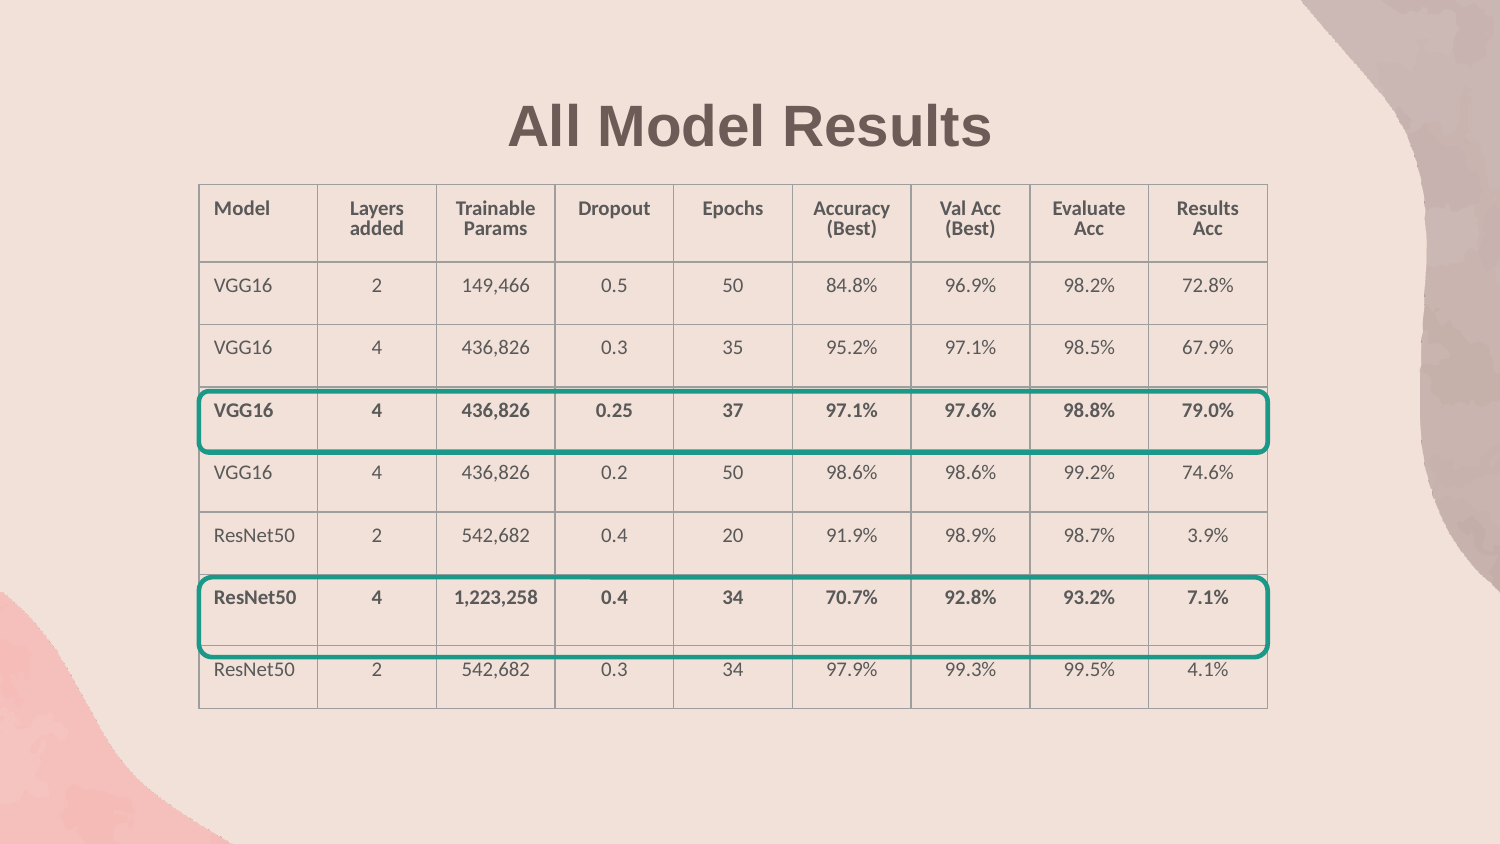

# All Model Results
| Model | Layers added | Trainable Params | Dropout | Epochs | Accuracy (Best) | Val Acc (Best) | Evaluate Acc | Results Acc |
| --- | --- | --- | --- | --- | --- | --- | --- | --- |
| VGG16 | 2 | 149,466 | 0.5 | 50 | 84.8% | 96.9% | 98.2% | 72.8% |
| VGG16 | 4 | 436,826 | 0.3 | 35 | 95.2% | 97.1% | 98.5% | 67.9% |
| VGG16 | 4 | 436,826 | 0.25 | 37 | 97.1% | 97.6% | 98.8% | 79.0% |
| VGG16 | 4 | 436,826 | 0.2 | 50 | 98.6% | 98.6% | 99.2% | 74.6% |
| ResNet50 | 2 | 542,682 | 0.4 | 20 | 91.9% | 98.9% | 98.7% | 3.9% |
| ResNet50 | 4 | 1,223,258 | 0.4 | 34 | 70.7% | 92.8% | 93.2% | 7.1% |
| ResNet50 | 2 | 542,682 | 0.3 | 34 | 97.9% | 99.3% | 99.5% | 4.1% |